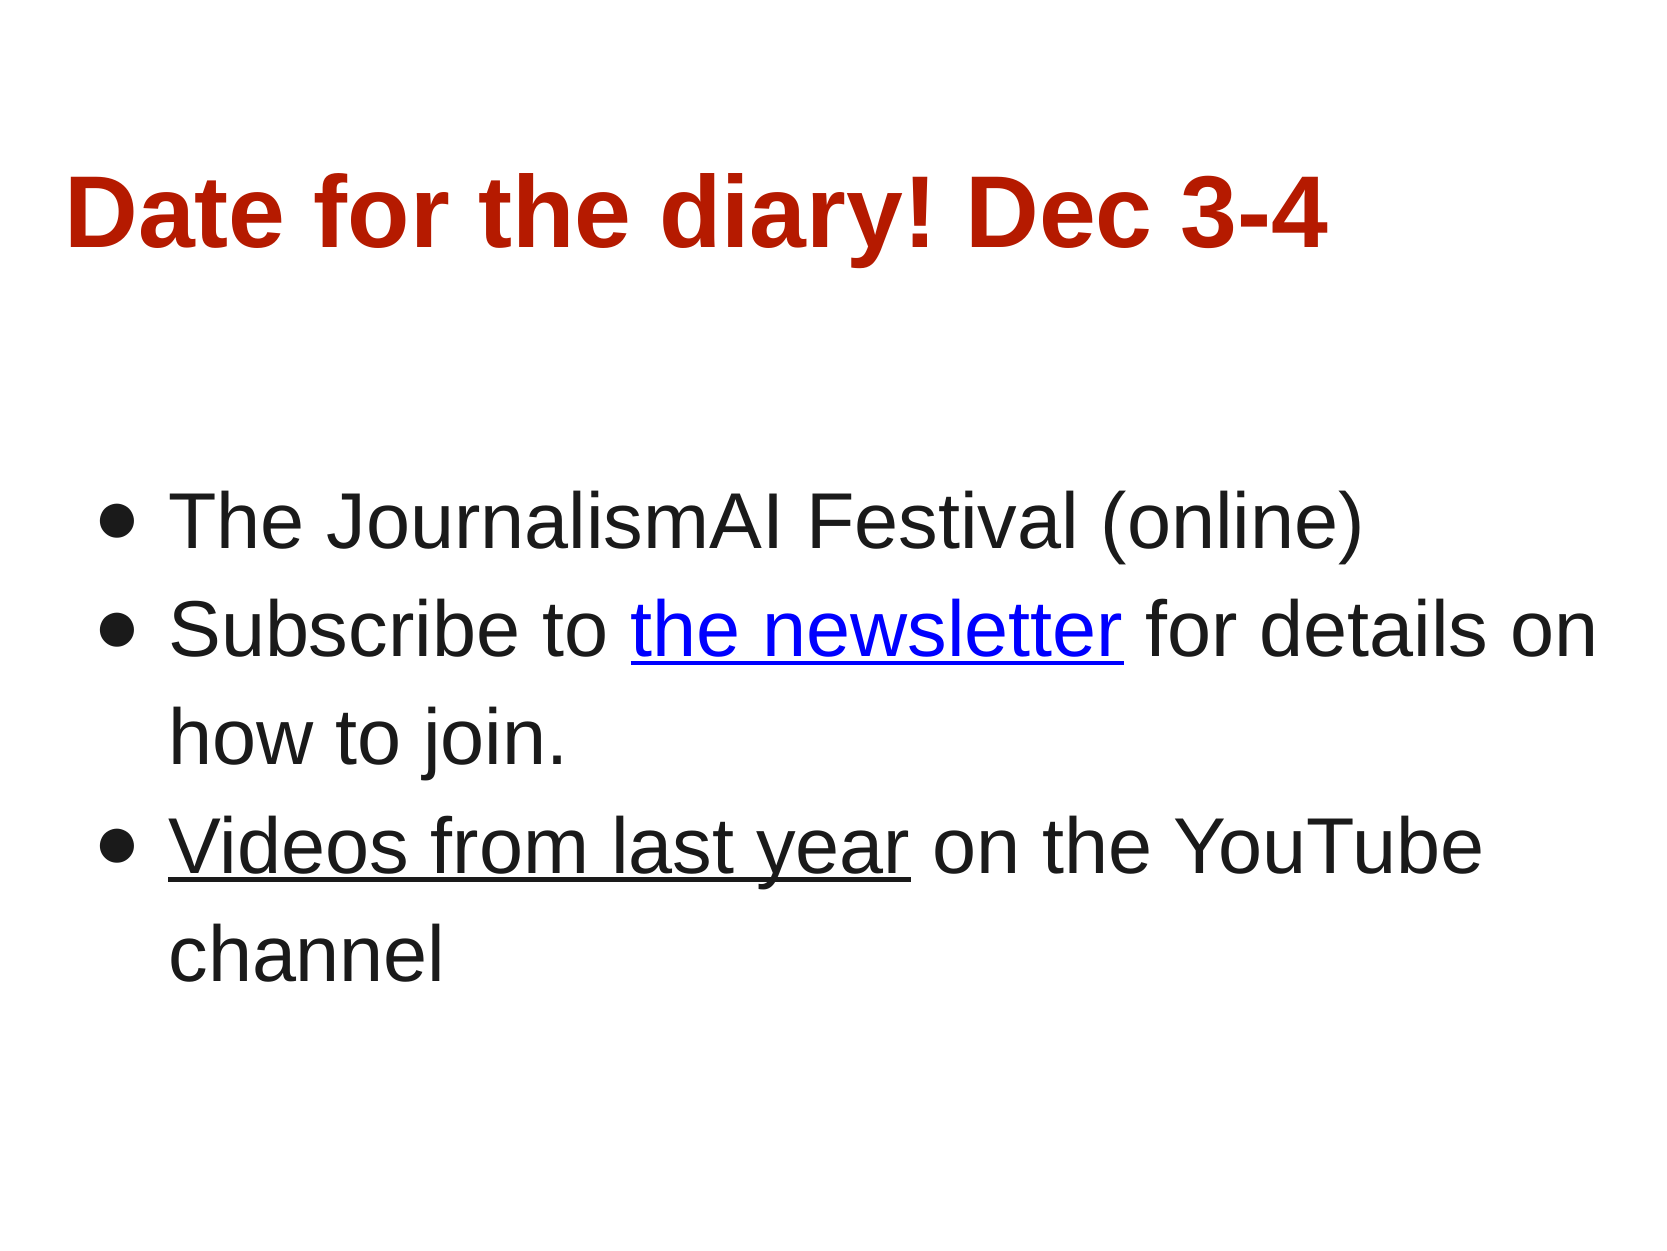

Date for the diary! Dec 3-4
The JournalismAI Festival (online)
Subscribe to the newsletter for details on how to join.
Videos from last year on the YouTube channel